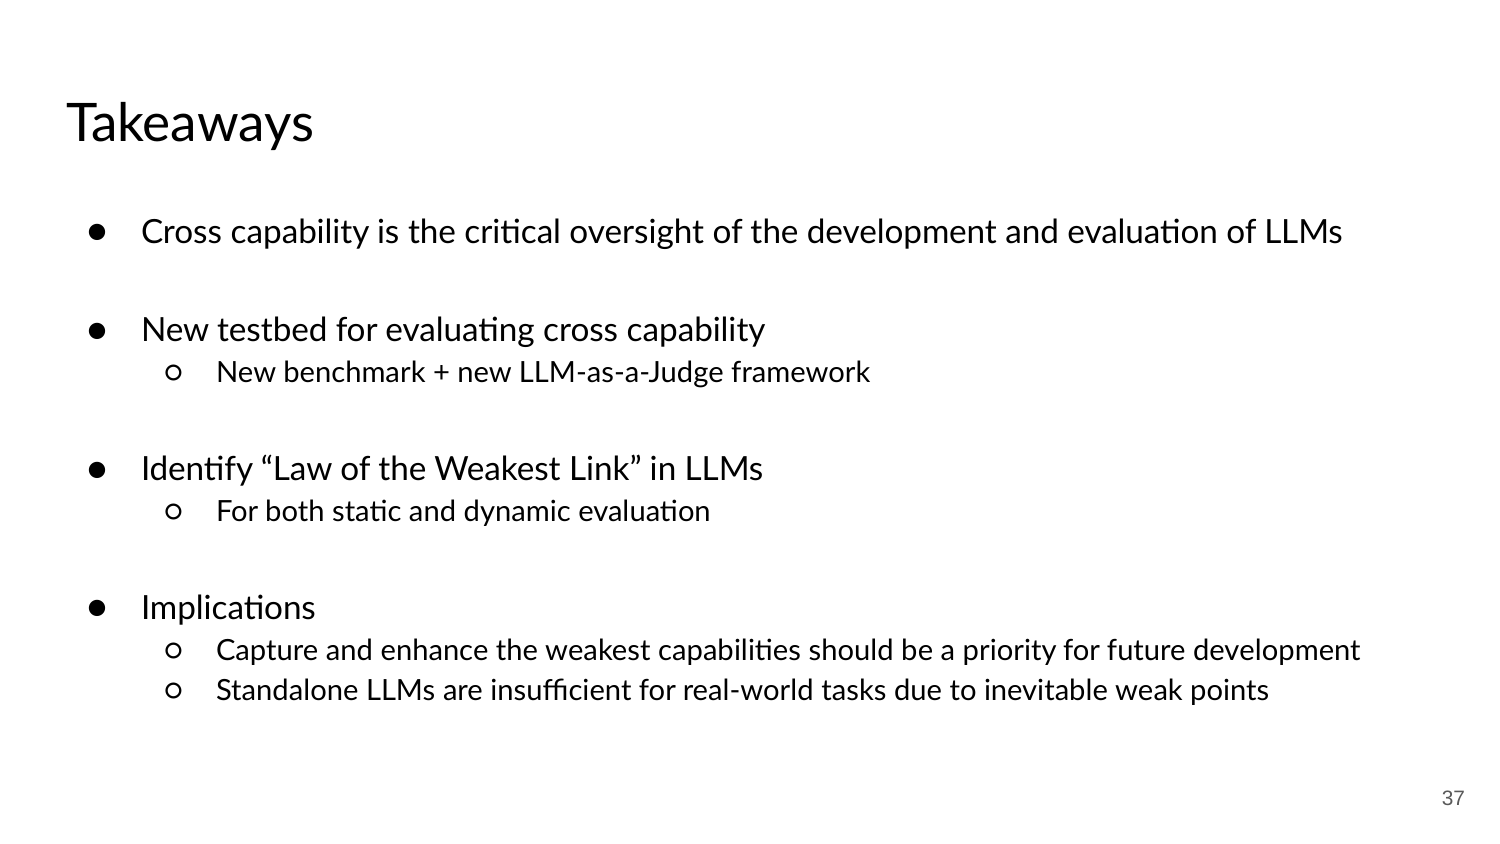

# Takeaways
Cross capability is the critical oversight of the development and evaluation of LLMs

New testbed for evaluating cross capability
New benchmark + new LLM-as-a-Judge framework

Identify “Law of the Weakest Link” in LLMs
For both static and dynamic evaluation

Implications
Capture and enhance the weakest capabilities should be a priority for future development
Standalone LLMs are insufficient for real-world tasks due to inevitable weak points
37